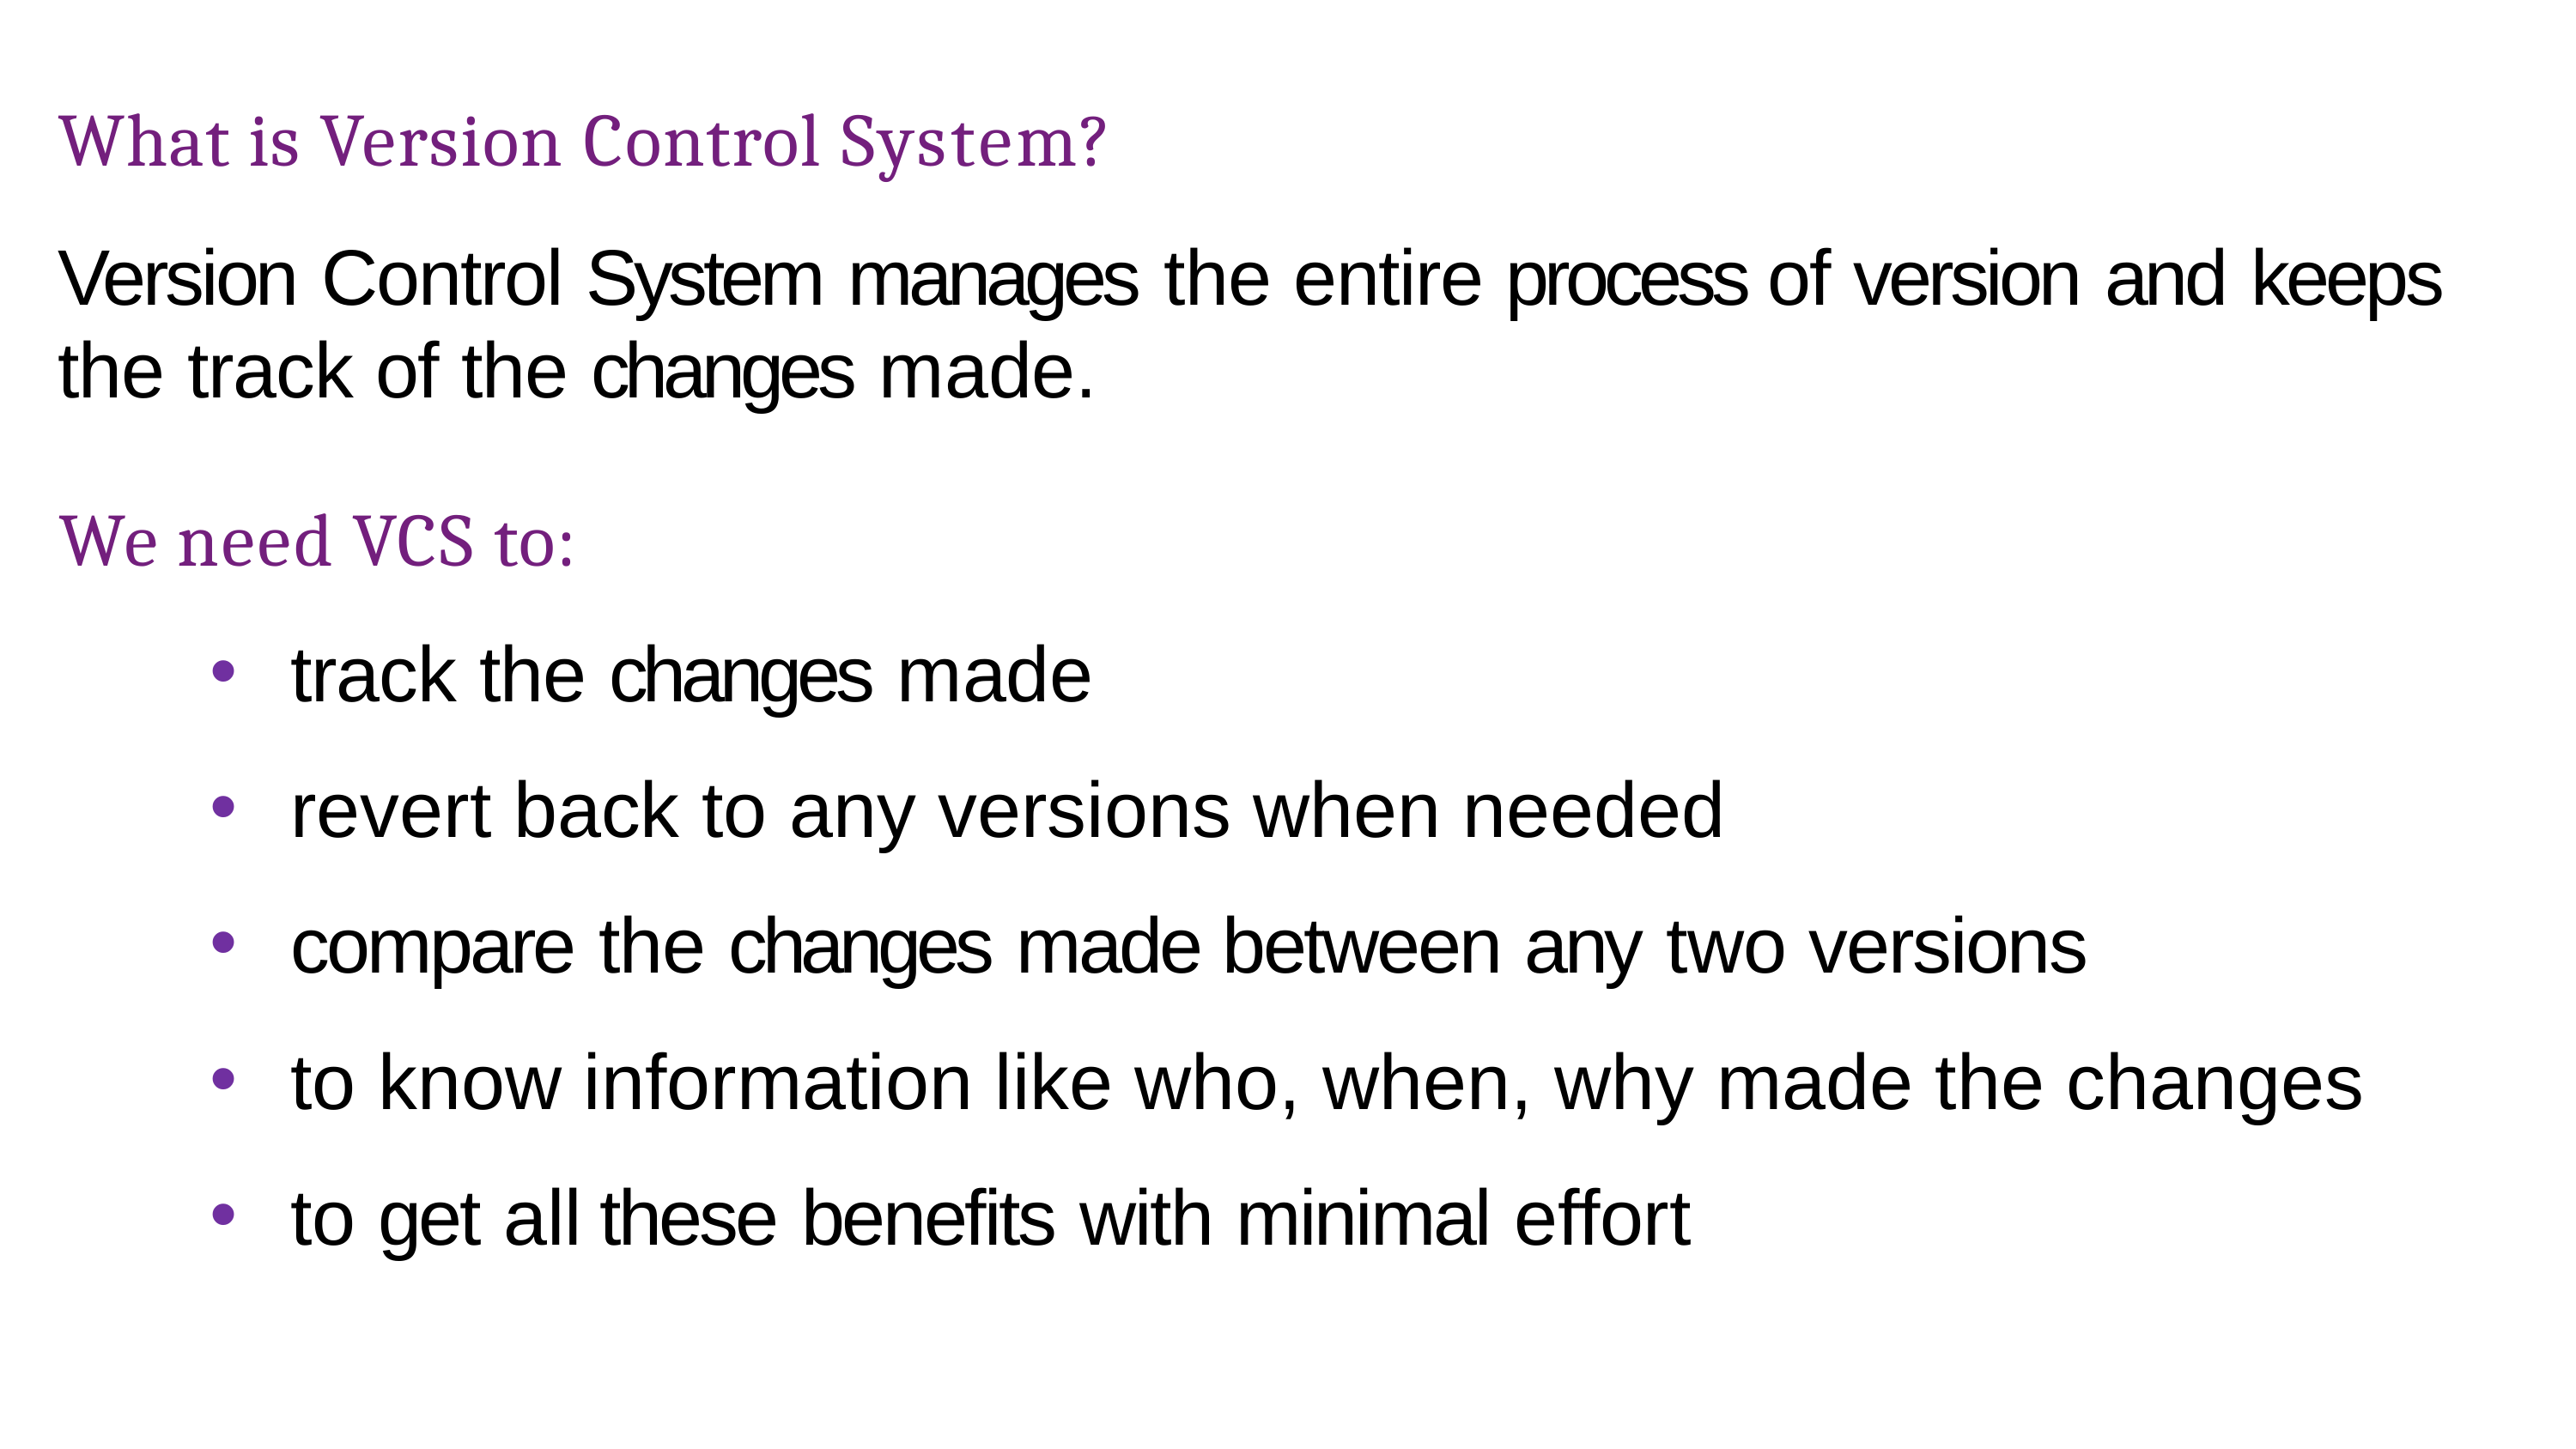

What is Version Control System?
Version Control System manages the entire process of version and keeps the track of the changes made.
We need VCS to:
track the changes made
revert back to any versions when needed
compare the changes made between any two versions
to know information like who, when, why made the changes
to get all these benefits with minimal effort